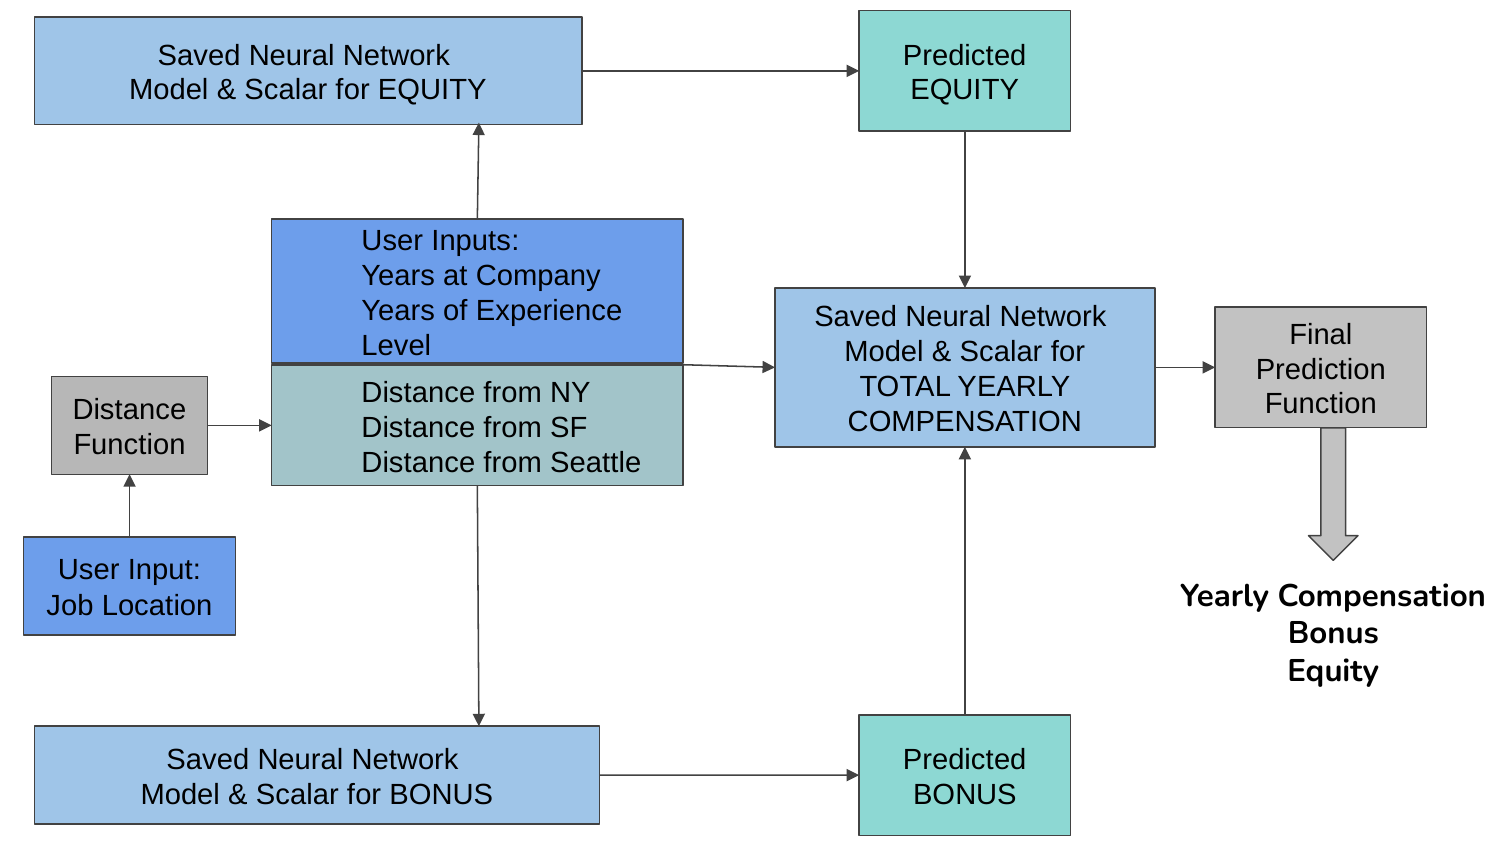

Predicted
EQUITY
Saved Neural Network
Model & Scalar for EQUITY
User Inputs:
Years at Company
Years of Experience
Level
Saved Neural Network
Model & Scalar for
TOTAL YEARLY COMPENSATION
Final Prediction Function
Distance from NY
Distance from SF
Distance from Seattle

Distance Function

User Input:
Job Location
Yearly Compensation
Bonus
Equity
Predicted
BONUS
Saved Neural Network
Model & Scalar for BONUS